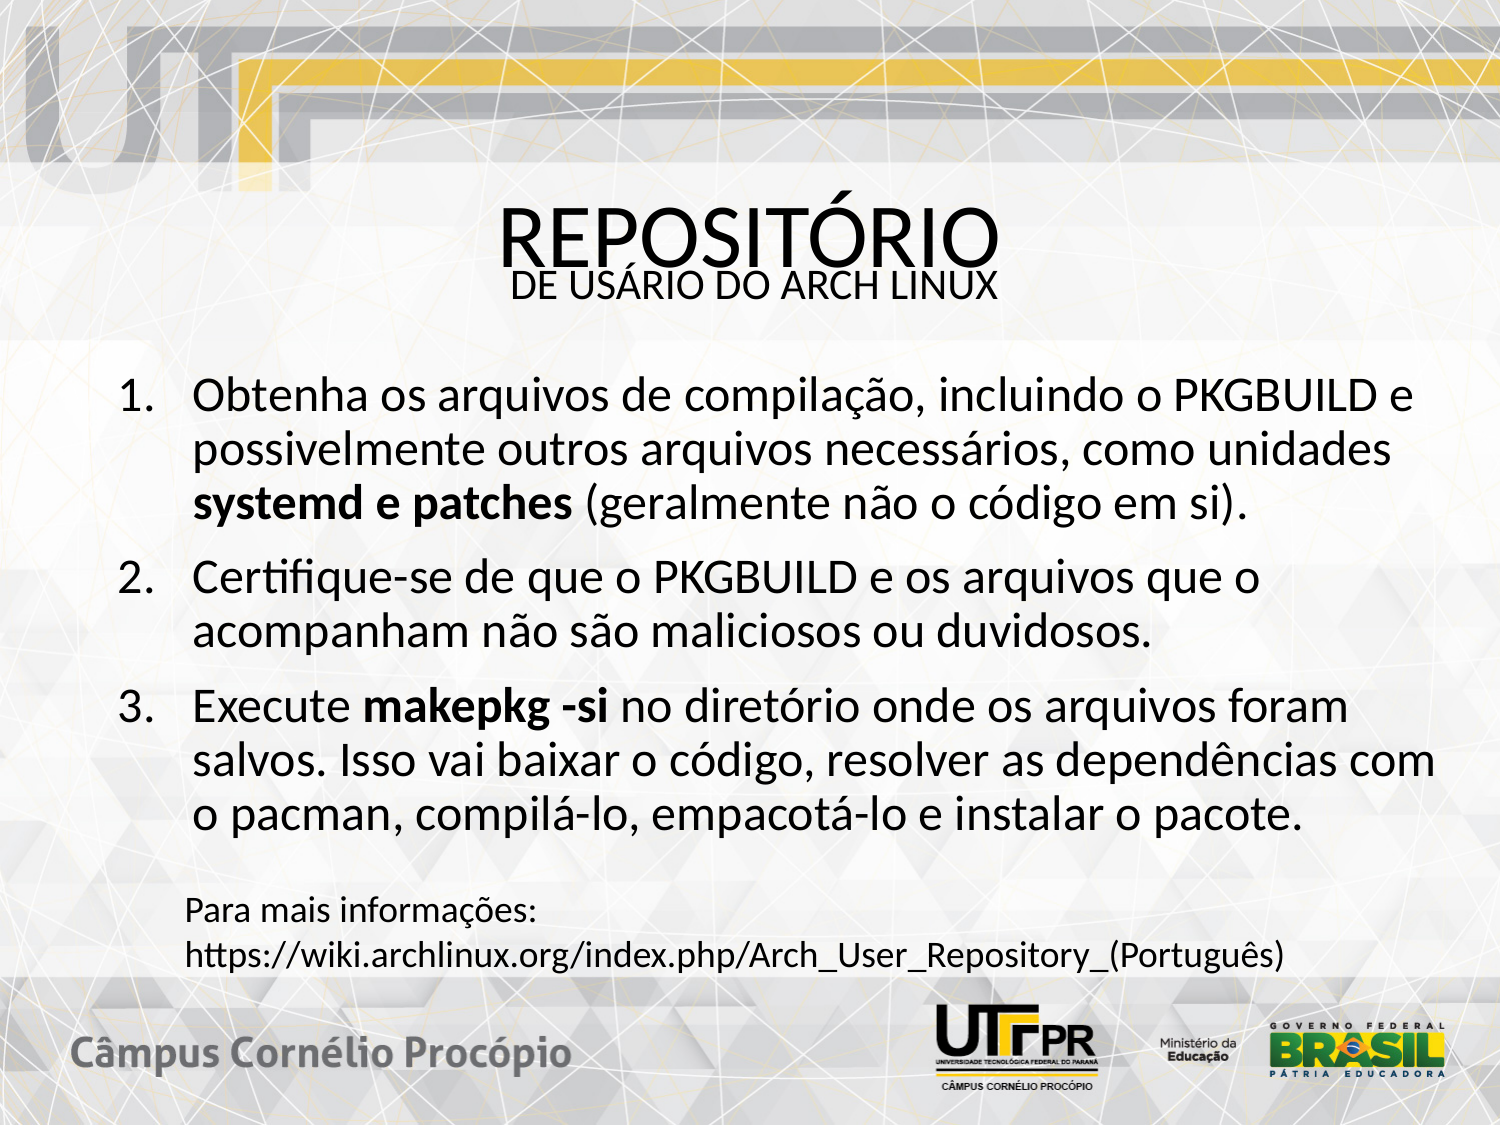

REPOSITÓRIO
DE USÁRIO DO ARCH LINUX
Obtenha os arquivos de compilação, incluindo o PKGBUILD e possivelmente outros arquivos necessários, como unidades systemd e patches (geralmente não o código em si).
Certifique-se de que o PKGBUILD e os arquivos que o acompanham não são maliciosos ou duvidosos.
Execute makepkg -si no diretório onde os arquivos foram salvos. Isso vai baixar o código, resolver as dependências com o pacman, compilá-lo, empacotá-lo e instalar o pacote.

Para mais informações:
https://wiki.archlinux.org/index.php/Arch_User_Repository_(Português)